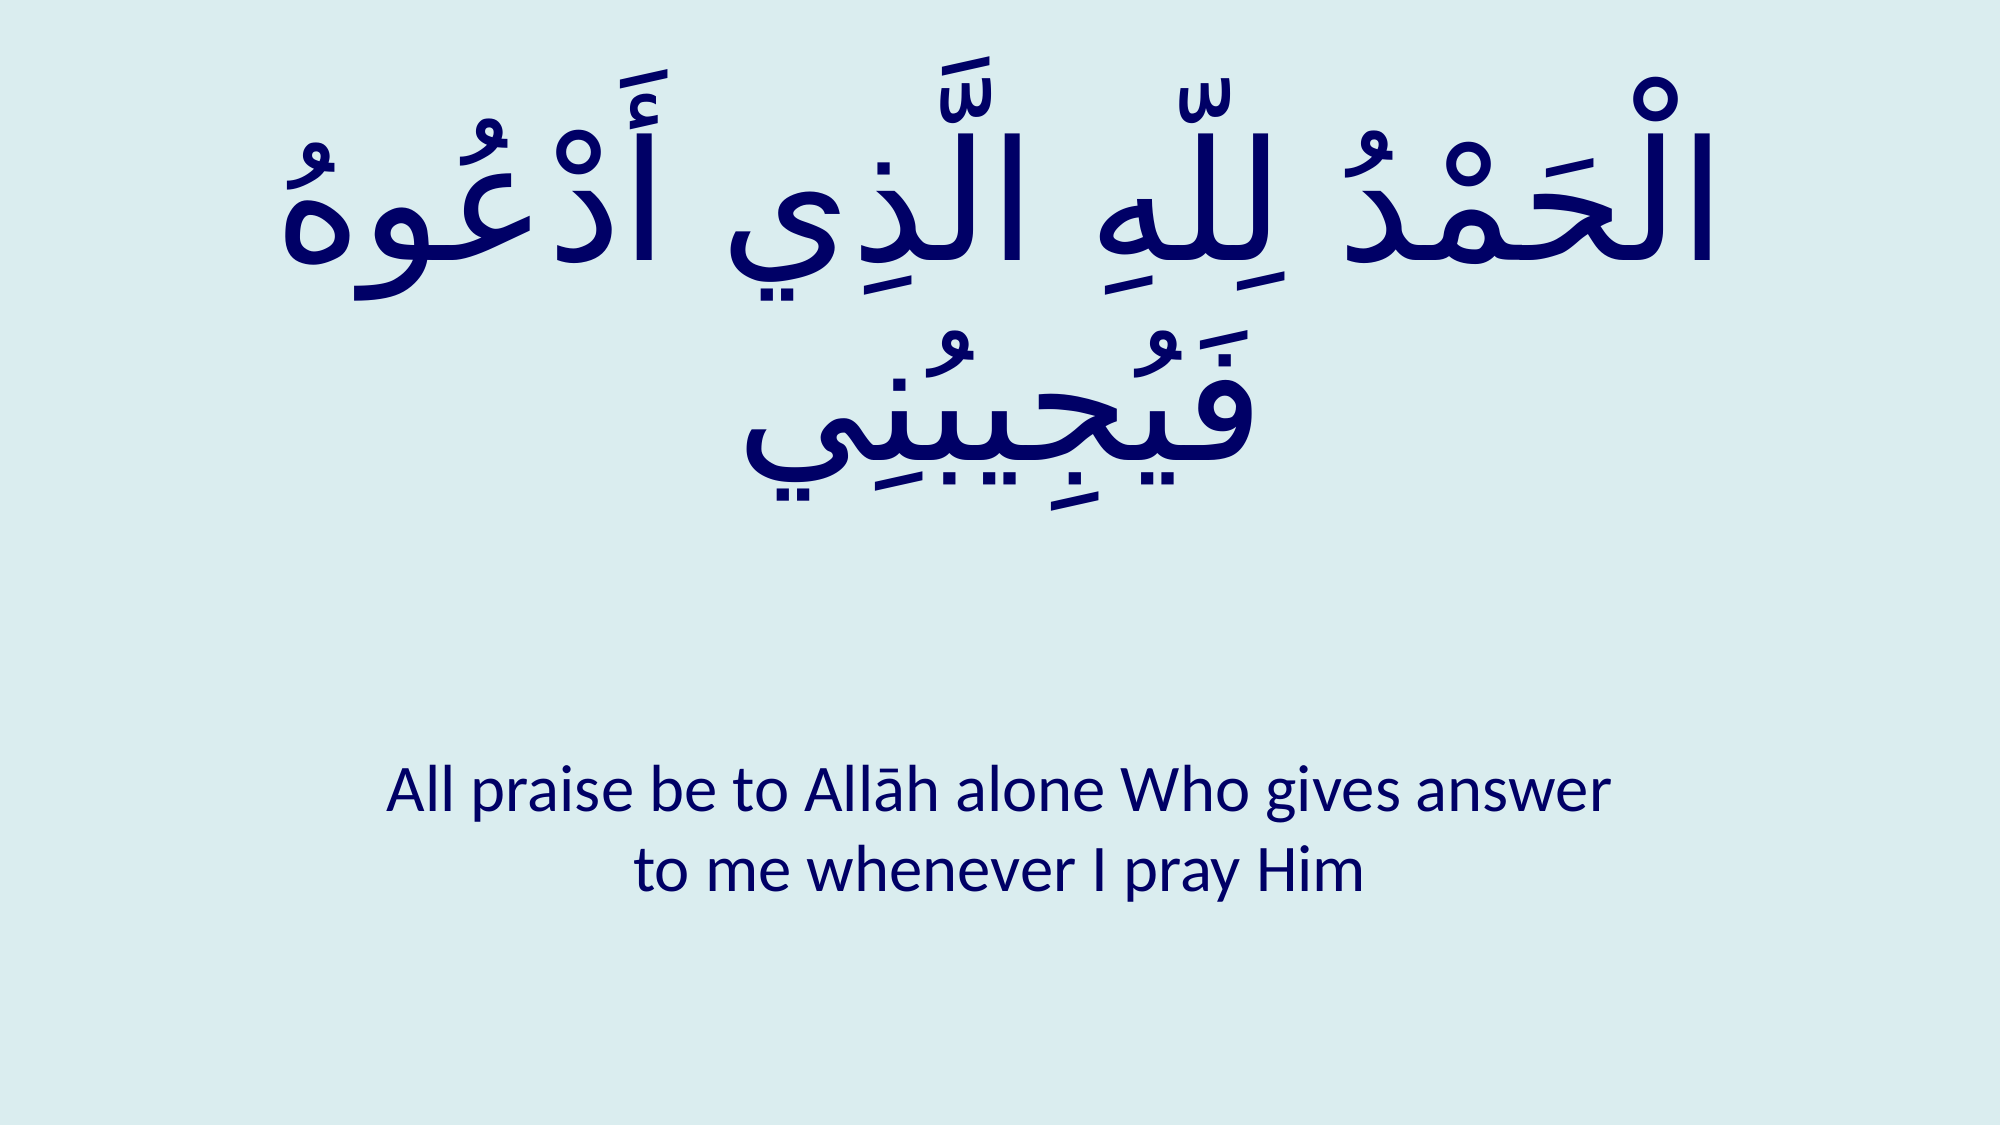

# الْحَمْدُ لِلّهِ الَّذِي أَدْعُوهُ فَيُجِيبُنِي
All praise be to Allāh alone Who gives answer to me whenever I pray Him